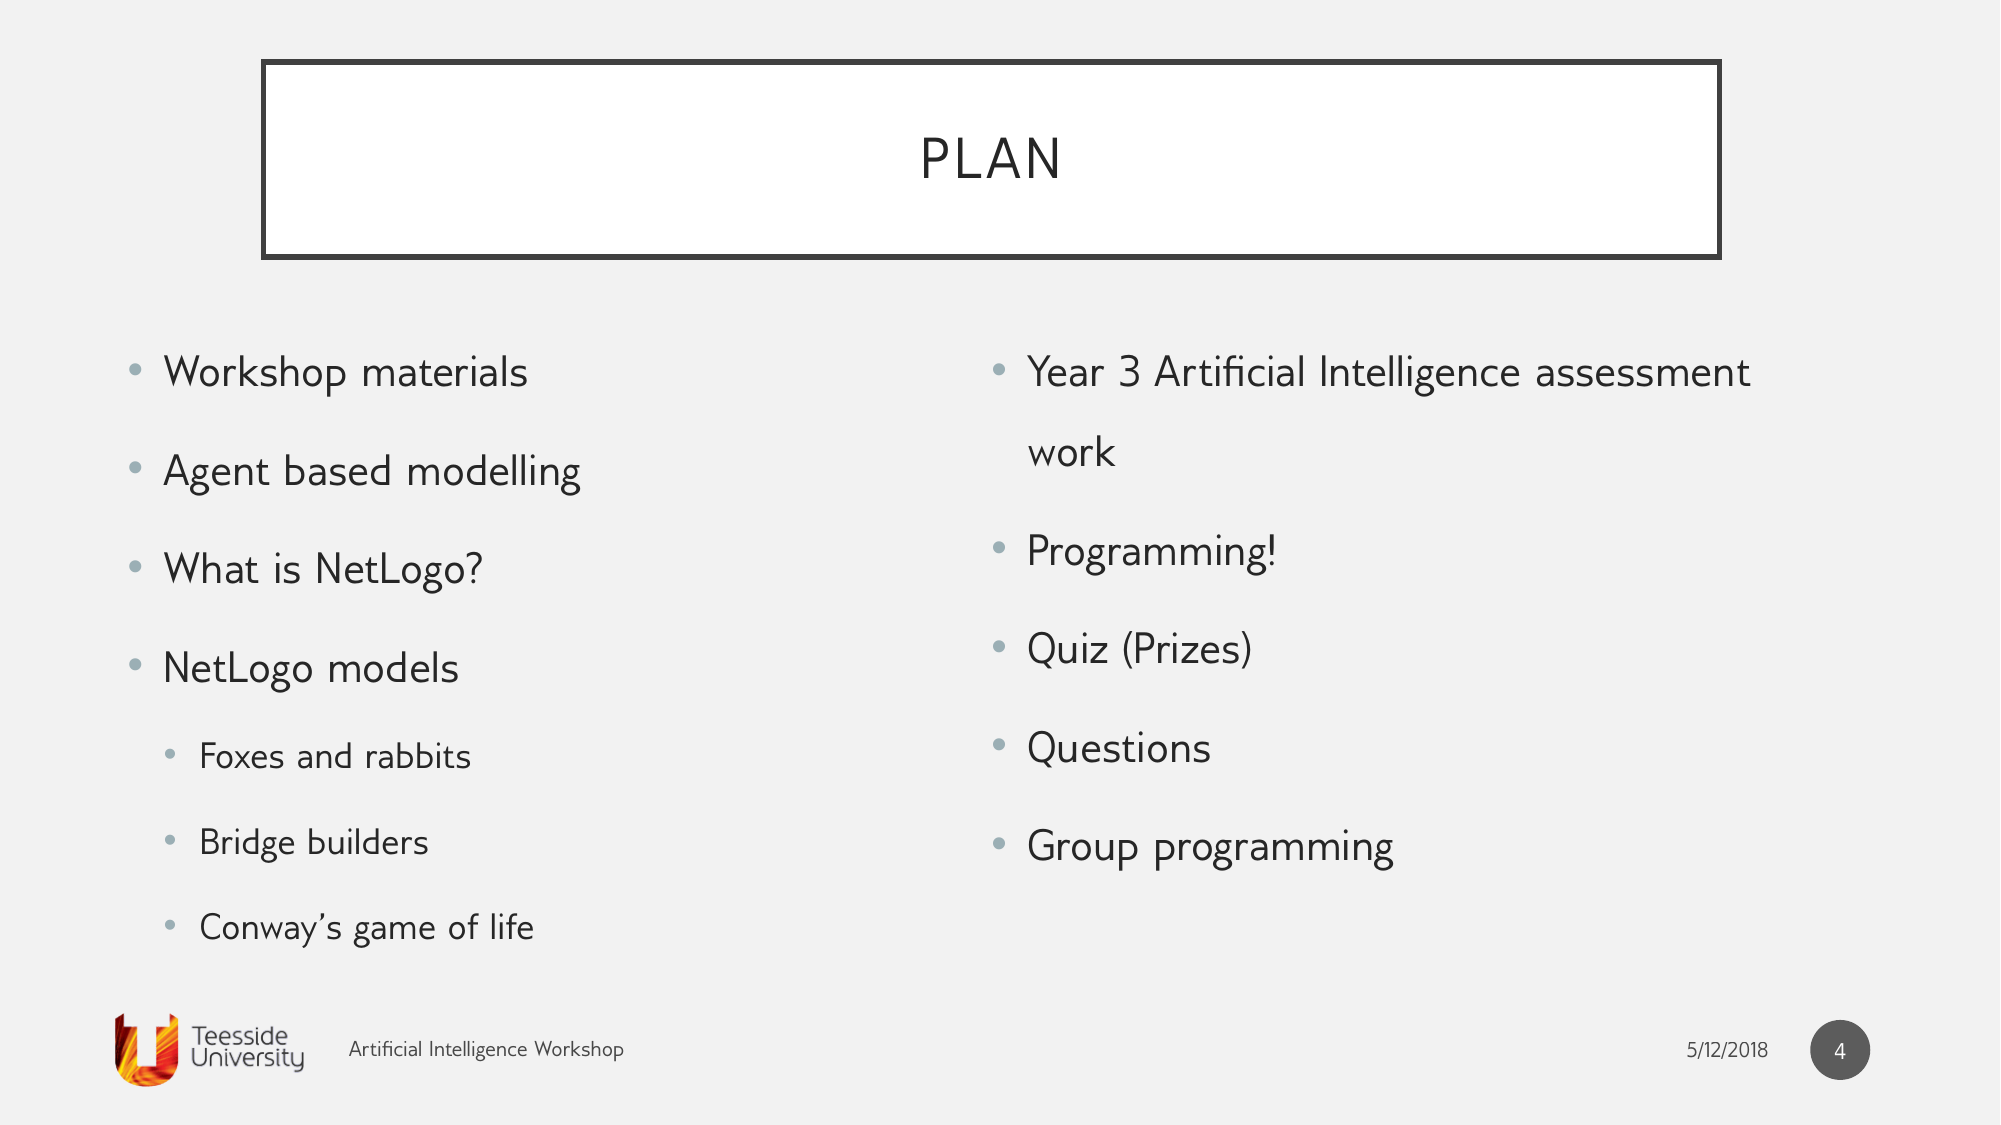

# Plan
Workshop materials
Agent based modelling
What is NetLogo?
NetLogo models
Foxes and rabbits
Bridge builders
Conway’s game of life
Year 3 Artificial Intelligence assessment work
Programming!
Quiz (Prizes)
Questions
Group programming

Artificial Intelligence Workshop
4
5/12/2018